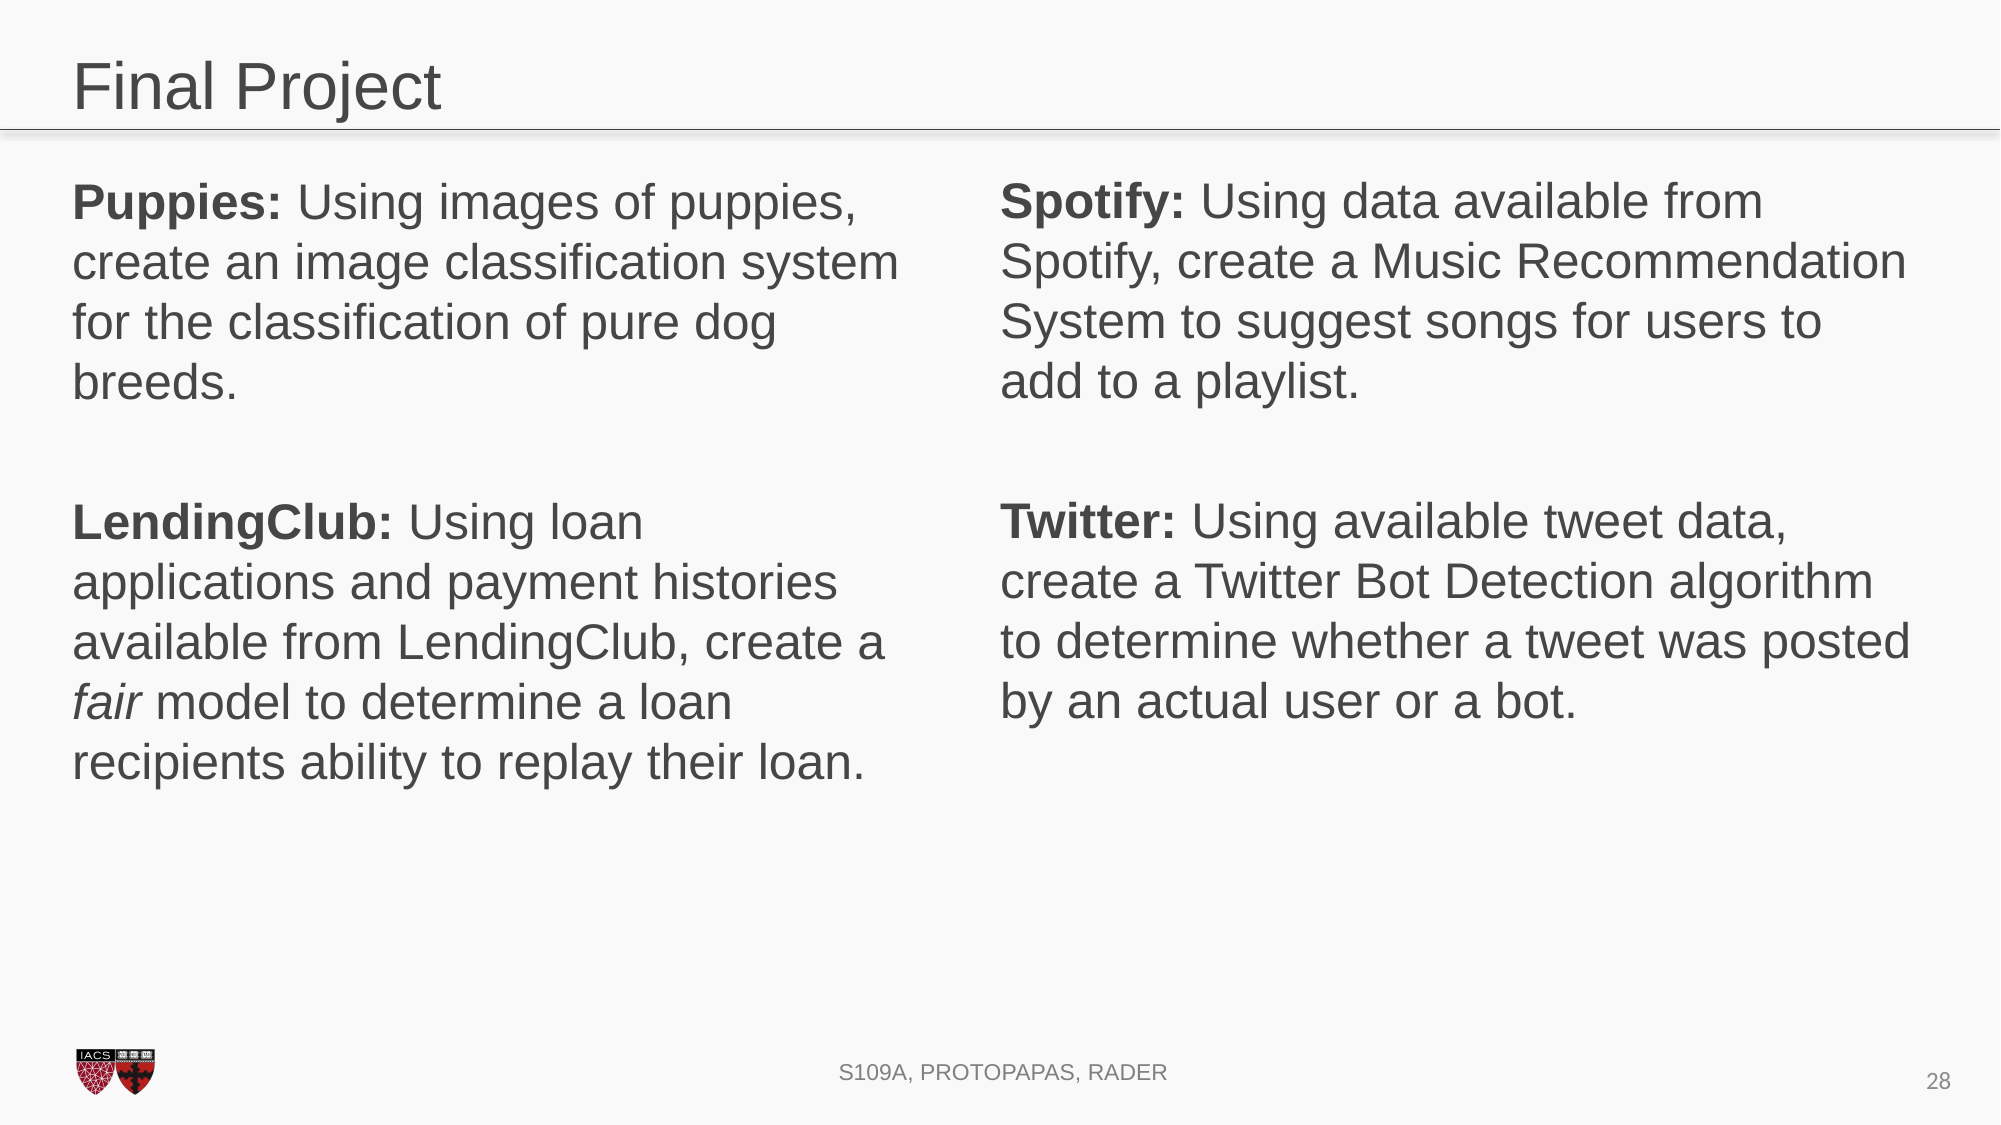

# Final Project
Spotify: Using data available from Spotify, create a Music Recommendation System to suggest songs for users to add to a playlist.

Twitter: Using available tweet data, create a Twitter Bot Detection algorithm to determine whether a tweet was posted by an actual user or a bot.
Puppies: Using images of puppies, create an image classification system for the classification of pure dog breeds.

LendingClub: Using loan applications and payment histories available from LendingClub, create a fair model to determine a loan recipients ability to replay their loan.
28